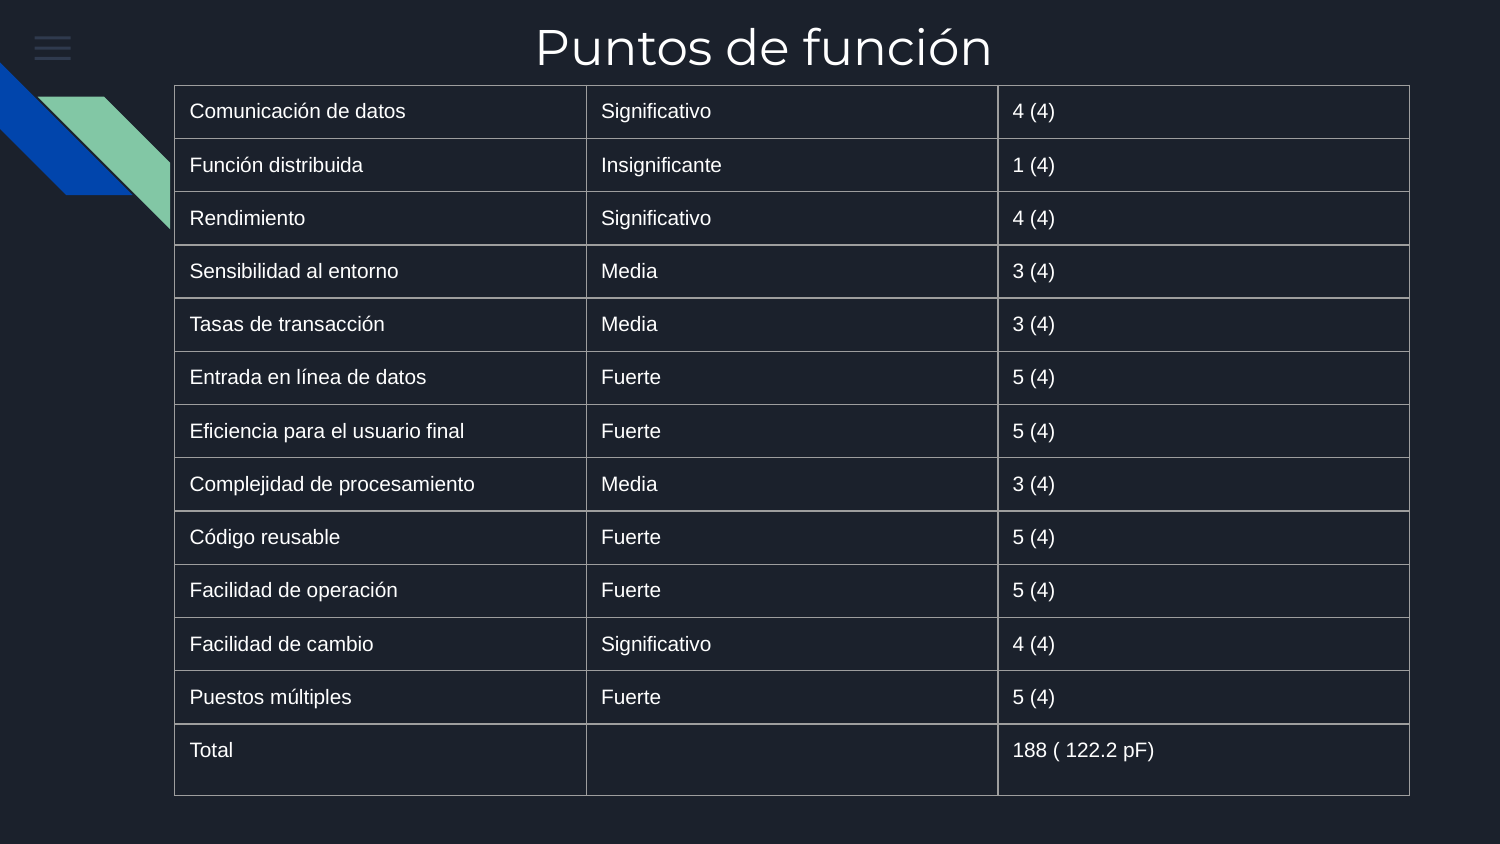

# Puntos de función
| Comunicación de datos | Significativo | 4 (4) |
| --- | --- | --- |
| Función distribuida | Insignificante | 1 (4) |
| Rendimiento | Significativo | 4 (4) |
| Sensibilidad al entorno | Media | 3 (4) |
| Tasas de transacción | Media | 3 (4) |
| Entrada en línea de datos | Fuerte | 5 (4) |
| Eficiencia para el usuario final | Fuerte | 5 (4) |
| Complejidad de procesamiento | Media | 3 (4) |
| Código reusable | Fuerte | 5 (4) |
| Facilidad de operación | Fuerte | 5 (4) |
| Facilidad de cambio | Significativo | 4 (4) |
| Puestos múltiples | Fuerte | 5 (4) |
| Total |  | 188 ( 122.2 pF) |